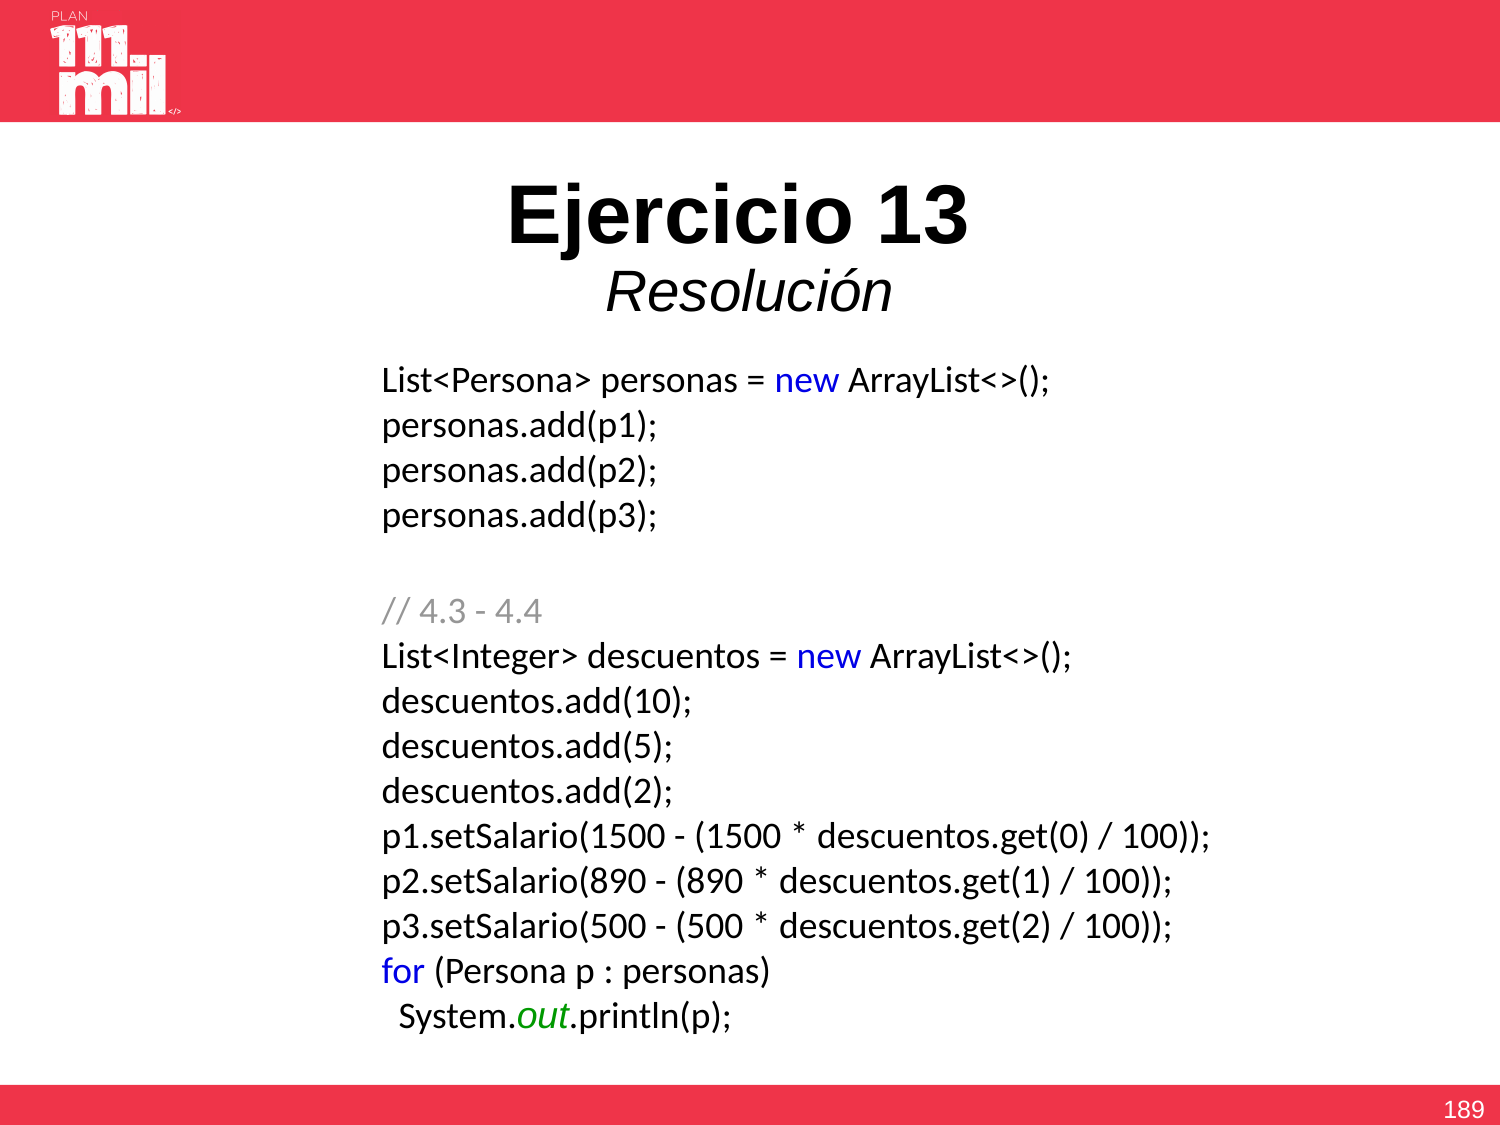

# Ejercicio 13 Resolución
List<Persona> personas = new ArrayList<>(); personas.add(p1);
personas.add(p2);
personas.add(p3);
// 4.3 - 4.4
List<Integer> descuentos = new ArrayList<>();
descuentos.add(10);
descuentos.add(5);
descuentos.add(2);
p1.setSalario(1500 - (1500 * descuentos.get(0) / 100));
p2.setSalario(890 - (890 * descuentos.get(1) / 100));
p3.setSalario(500 - (500 * descuentos.get(2) / 100));
for (Persona p : personas)
  System.out.println(p);
189